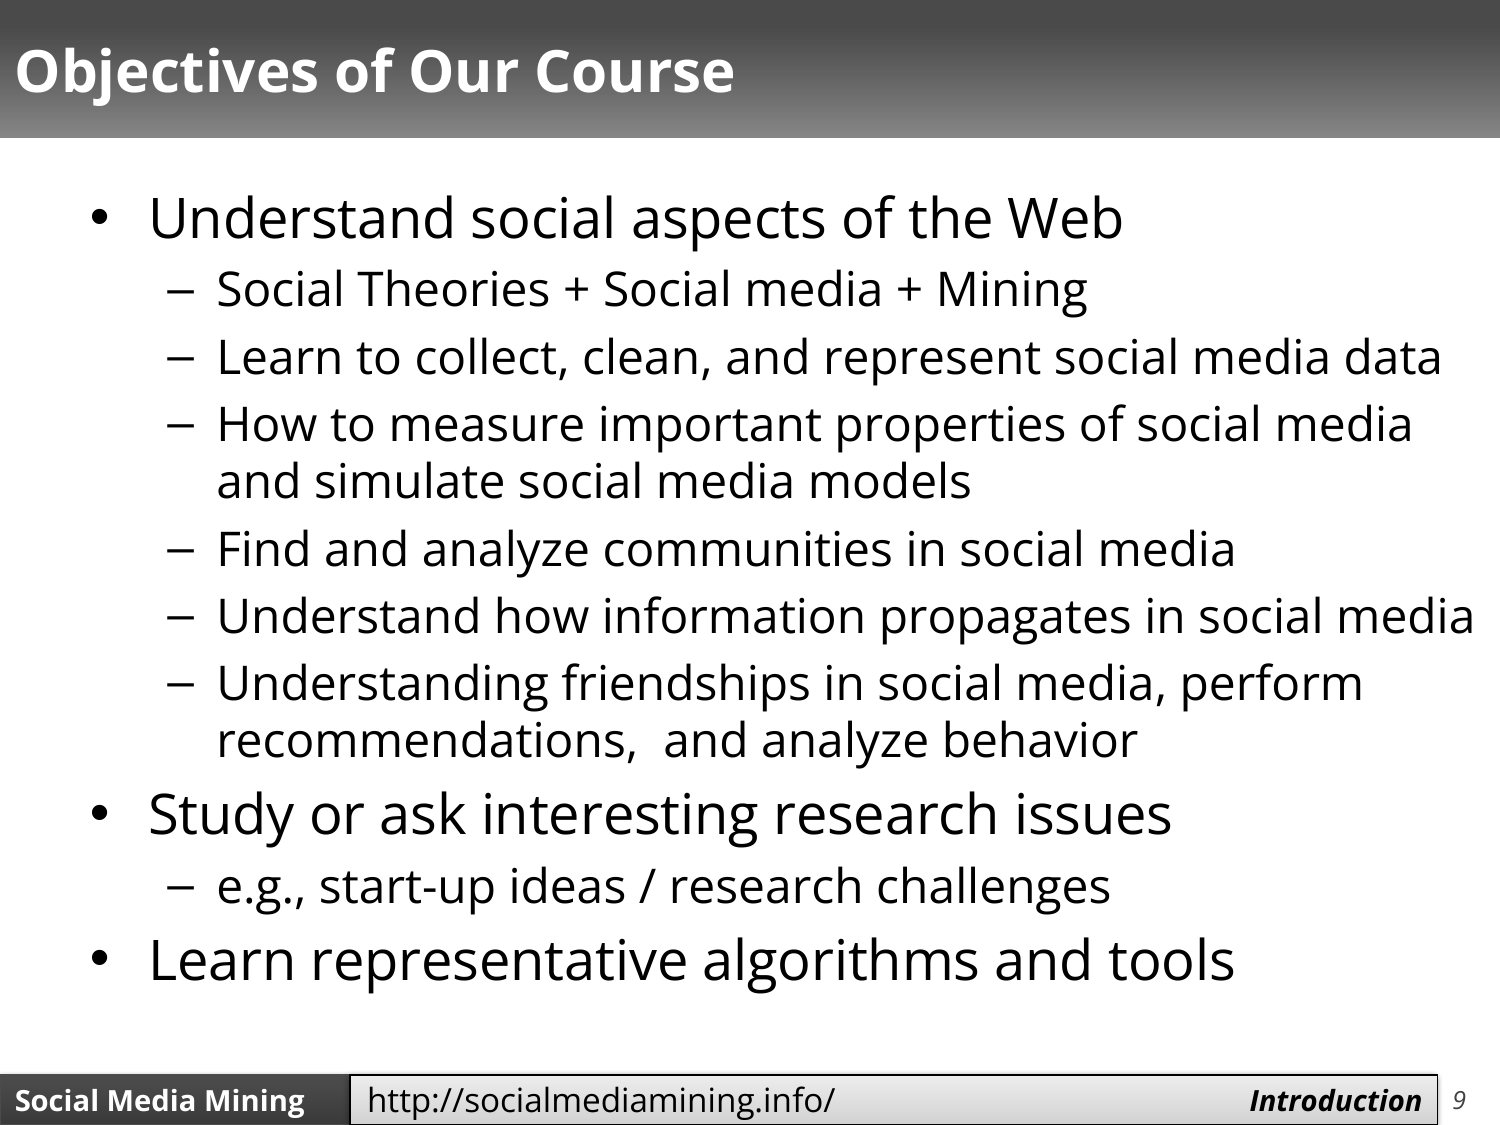

# Objectives of Our Course
Understand social aspects of the Web
Social Theories + Social media + Mining
Learn to collect, clean, and represent social media data
How to measure important properties of social media and simulate social media models
Find and analyze communities in social media
Understand how information propagates in social media
Understanding friendships in social media, perform recommendations,  and analyze behavior
Study or ask interesting research issues
e.g., start-up ideas / research challenges
Learn representative algorithms and tools